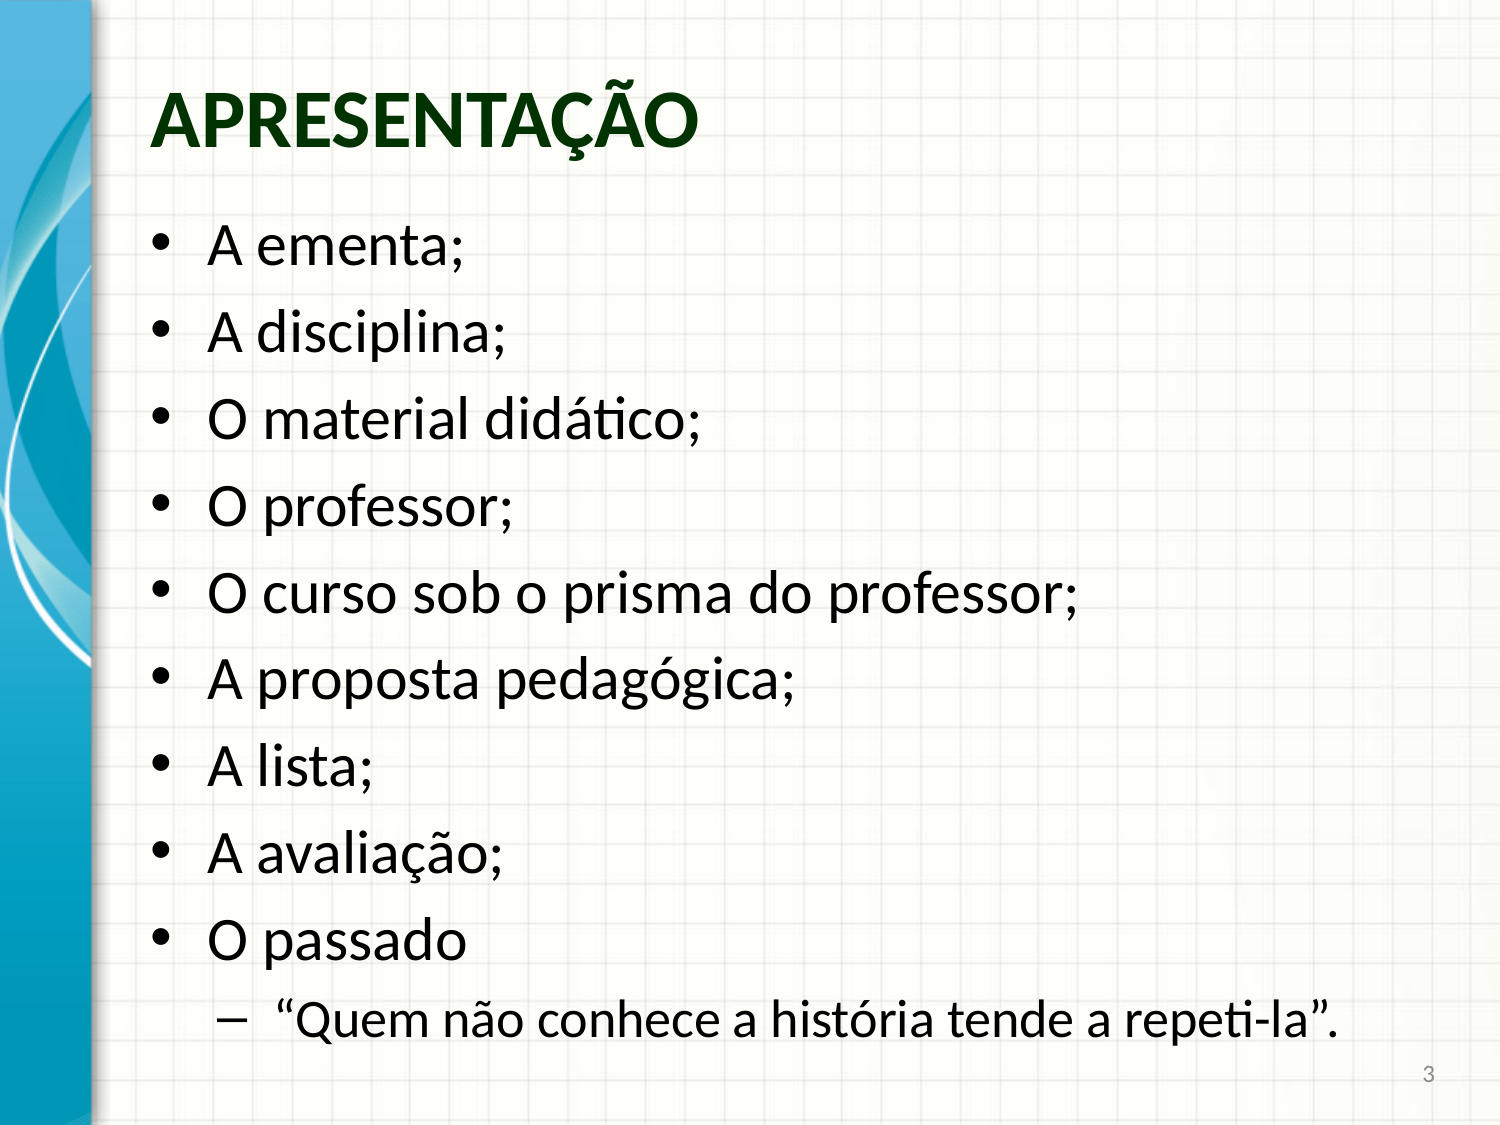

# Apresentação
A ementa;
A disciplina;
O material didático;
O professor;
O curso sob o prisma do professor;
A proposta pedagógica;
A lista;
A avaliação;
O passado
“Quem não conhece a história tende a repeti-la”.
3